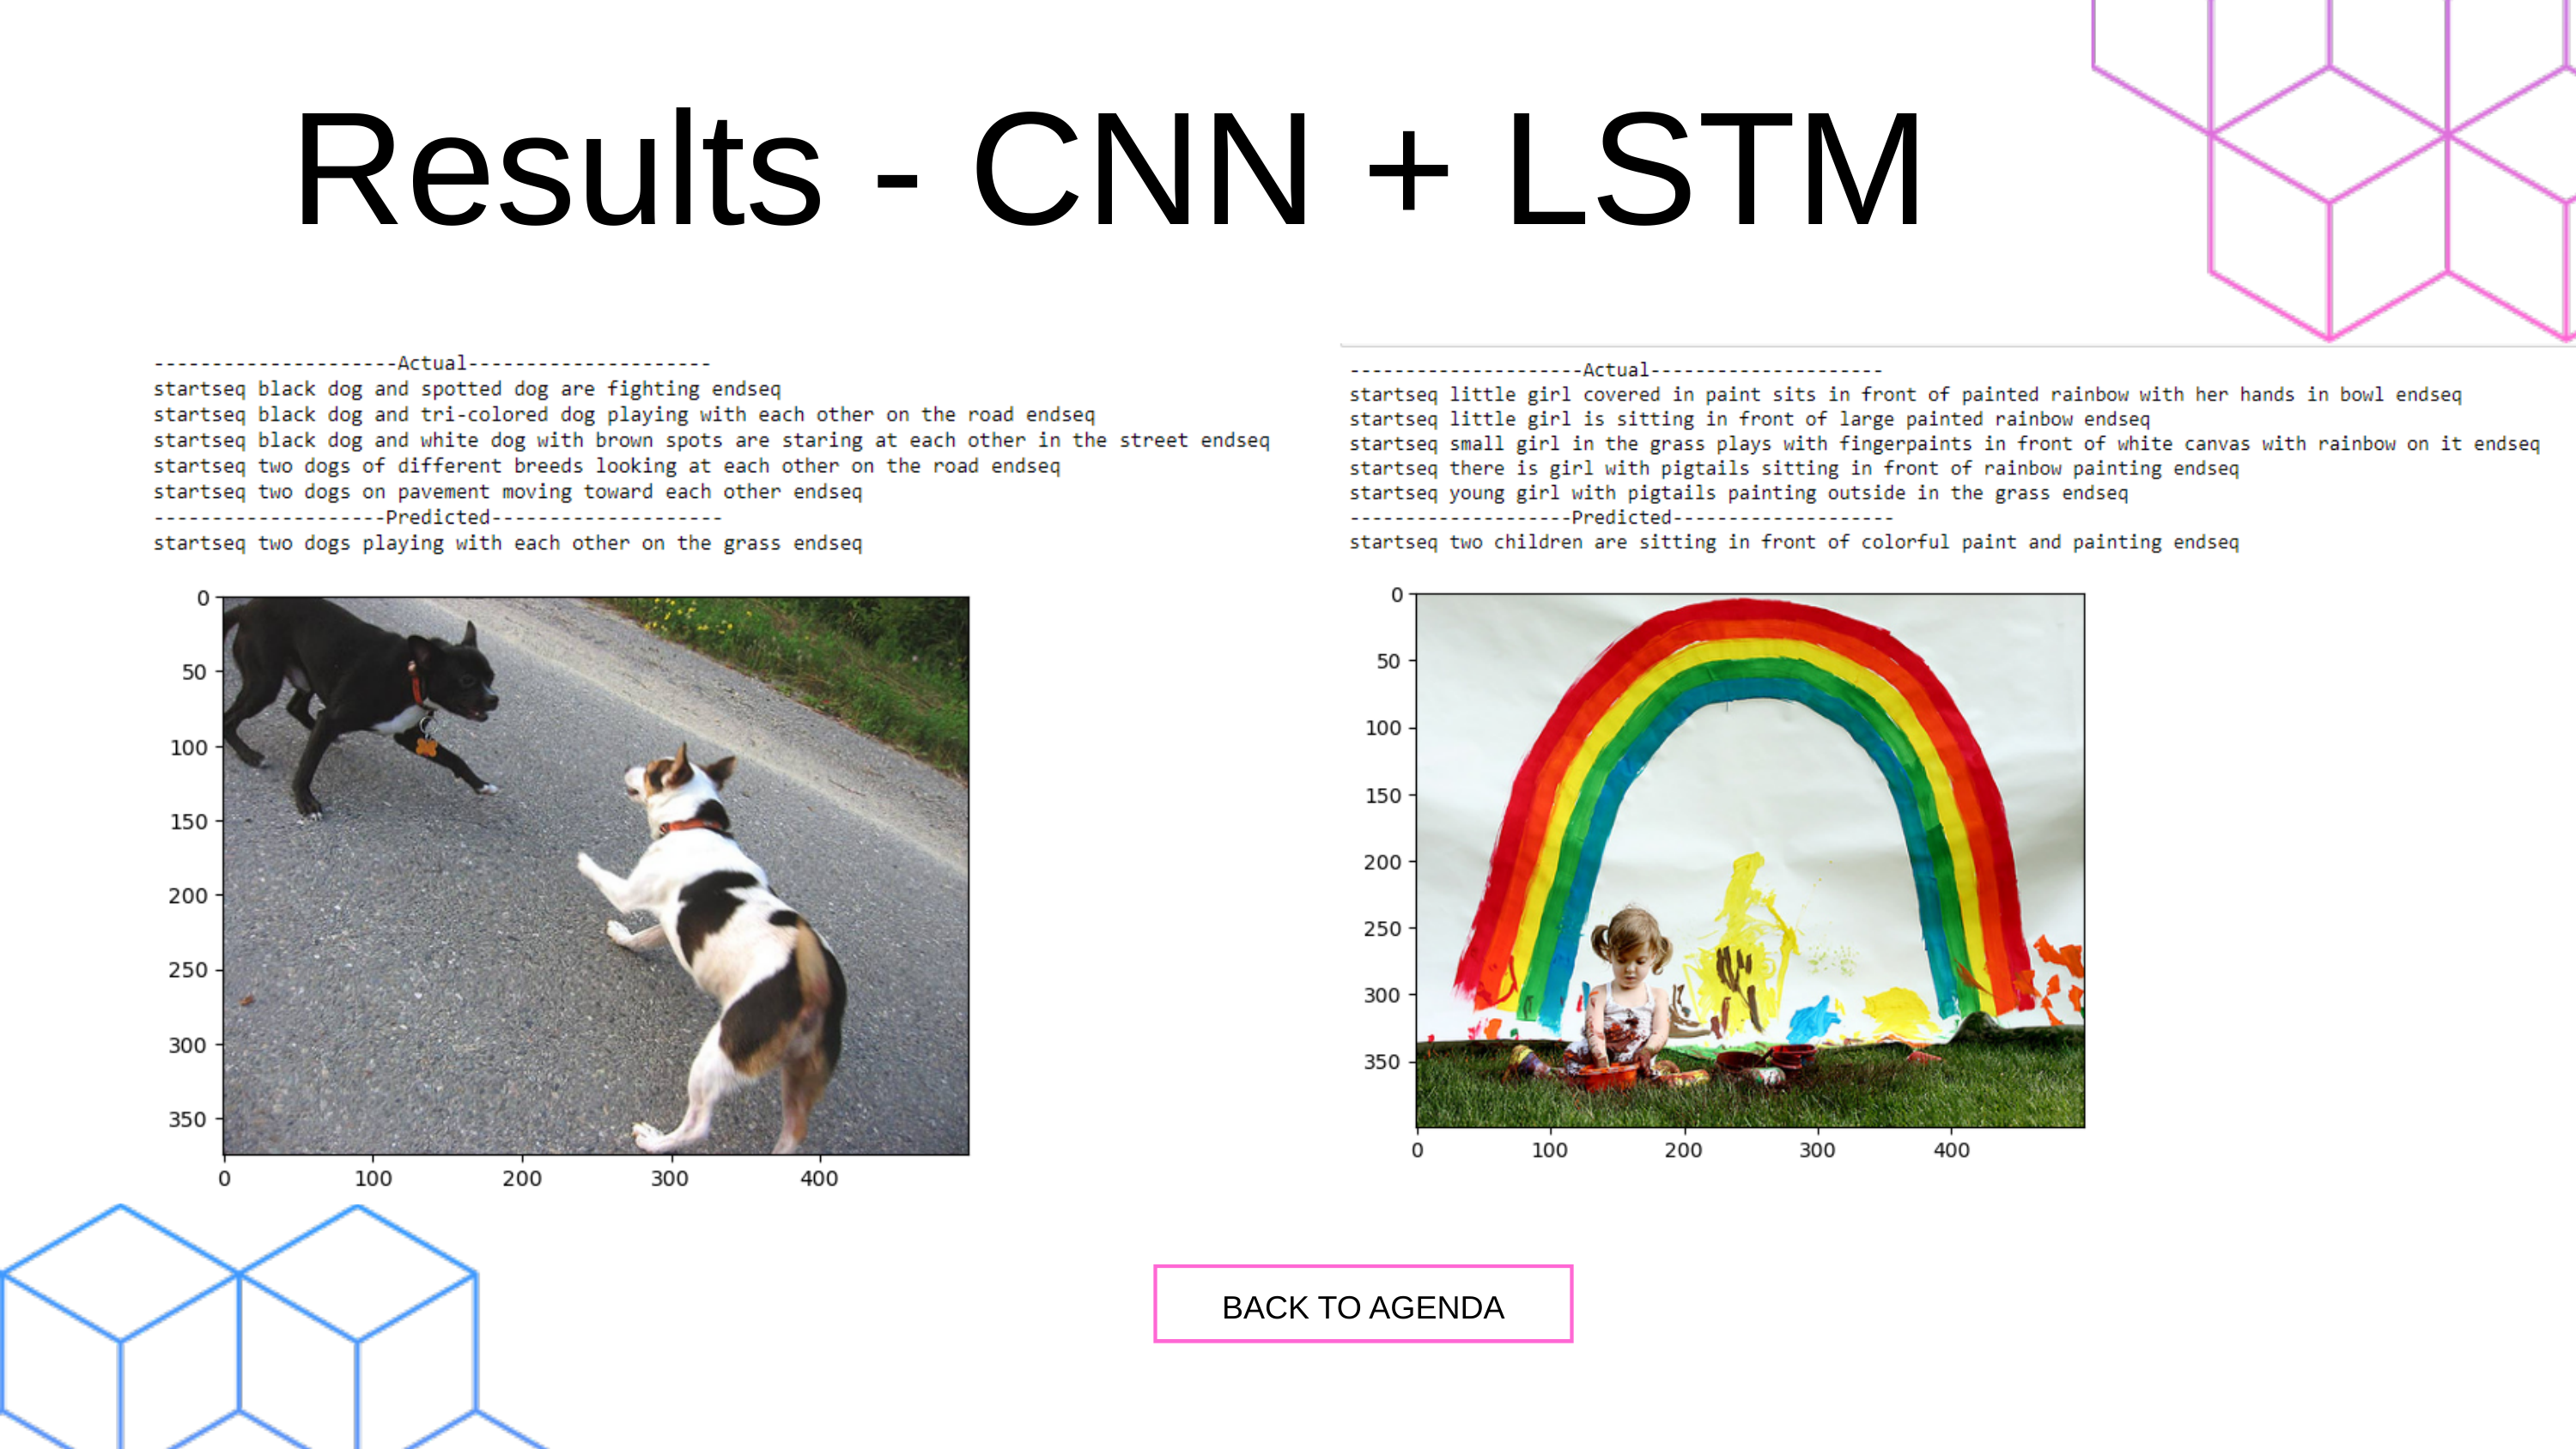

Results - CNN + LSTM

BACK TO AGENDA